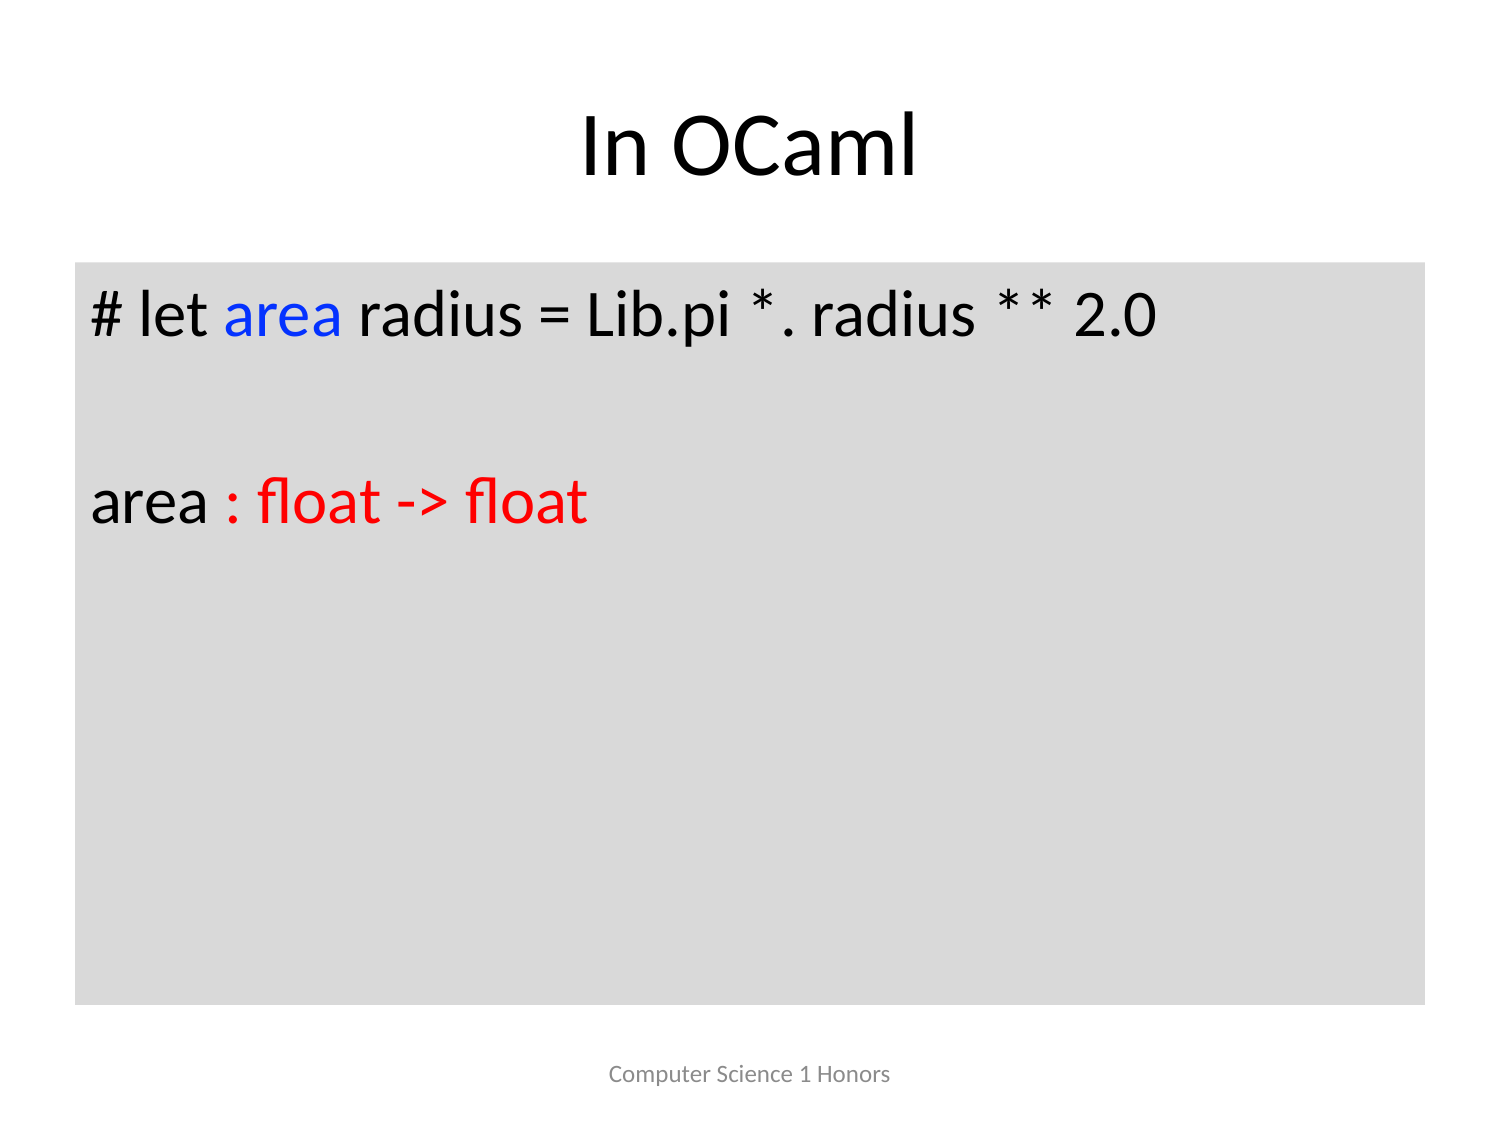

# In OCaml
# let area radius = Lib.pi *. radius ** 2.0

area : float -> float

Computer Science 1 Honors